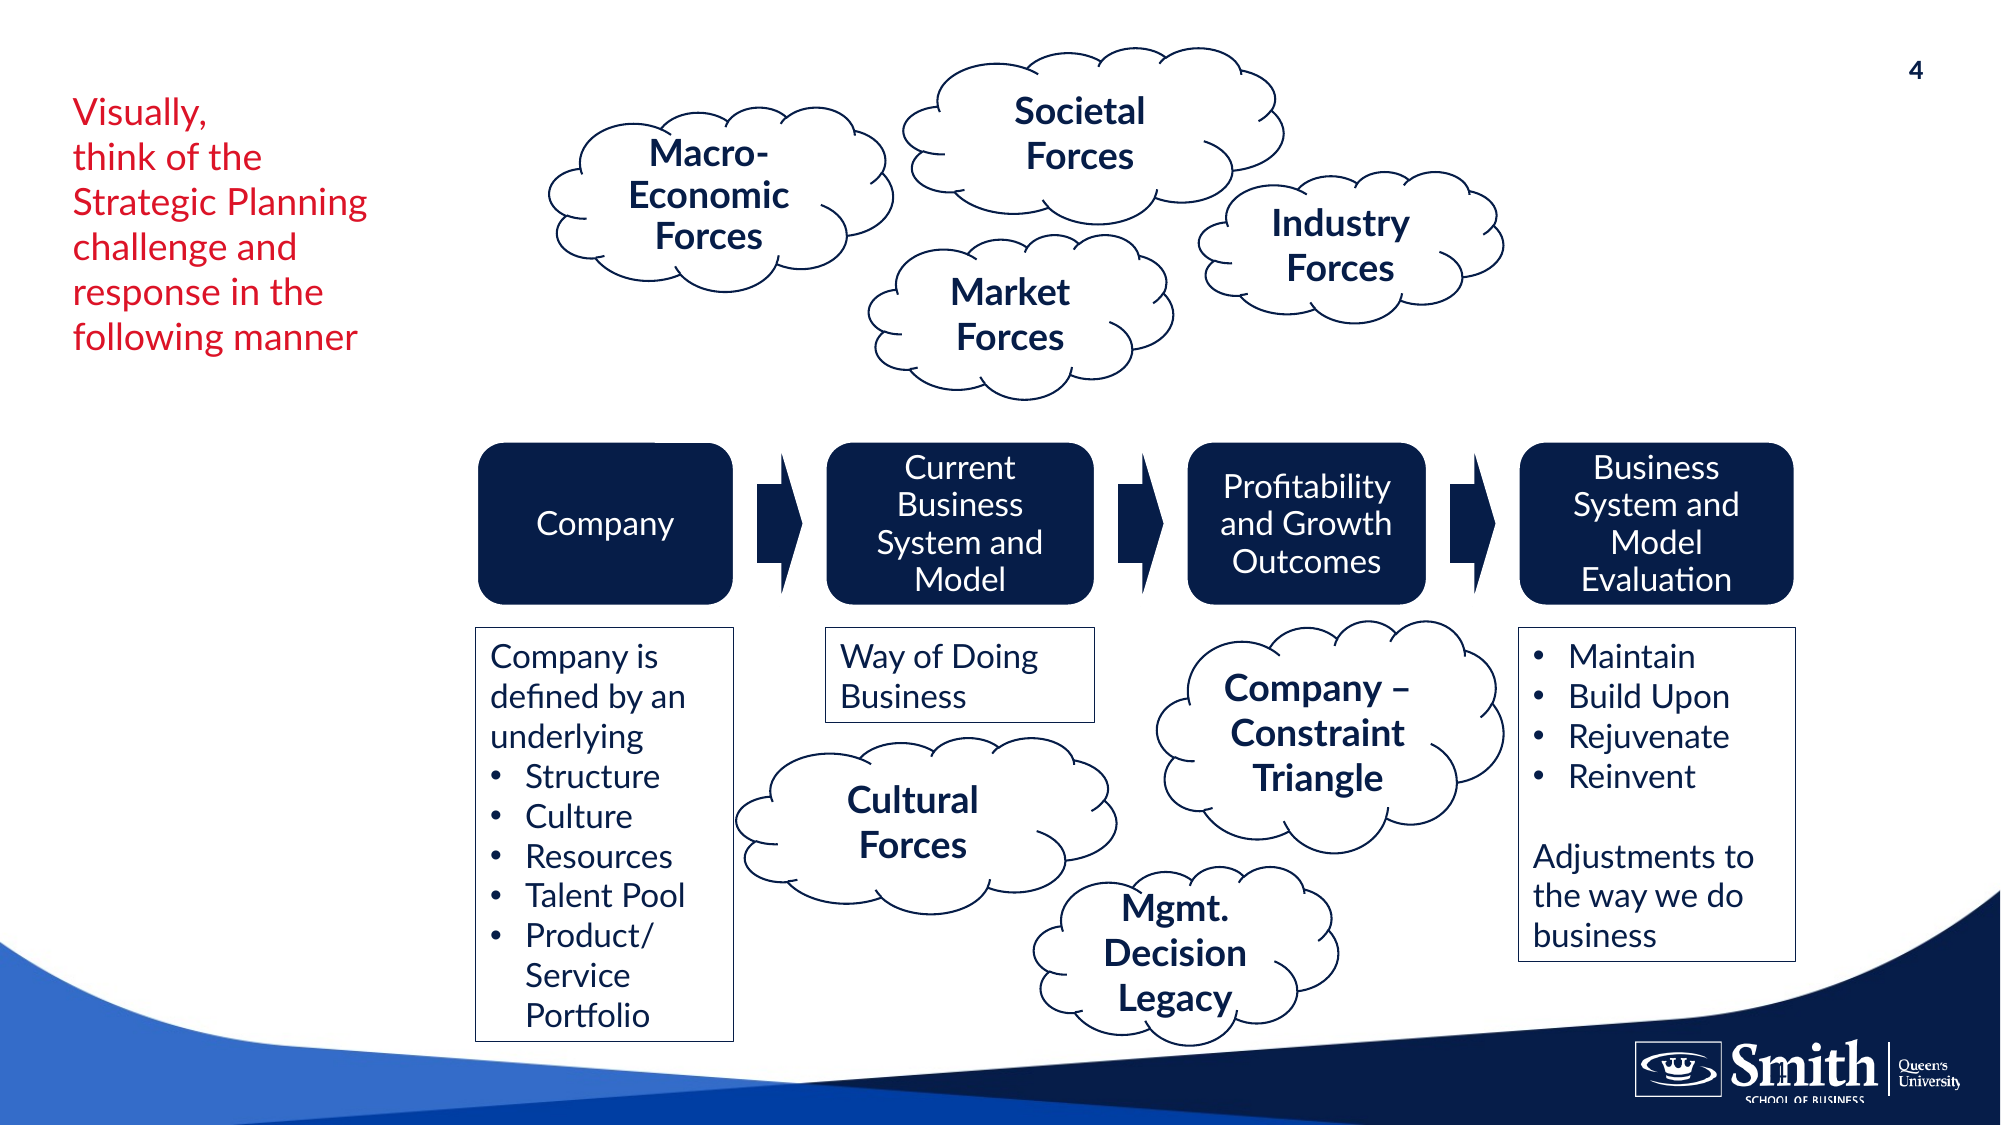

Societal Forces
Visually,
think of the Strategic Planning challenge and response in the following manner
Macro-Economic Forces
Industry Forces
Market Forces

Current Business System and Model

Profitability and Growth Outcomes

Business System and Model Evaluation
Company
Company – Constraint Triangle
Company is defined by an underlying
Structure
Culture
Resources
Talent Pool
Product/ Service Portfolio
Way of Doing Business
Maintain
Build Upon
Rejuvenate
Reinvent

Adjustments to the way we do business
Cultural Forces
Mgmt. Decision Legacy
4